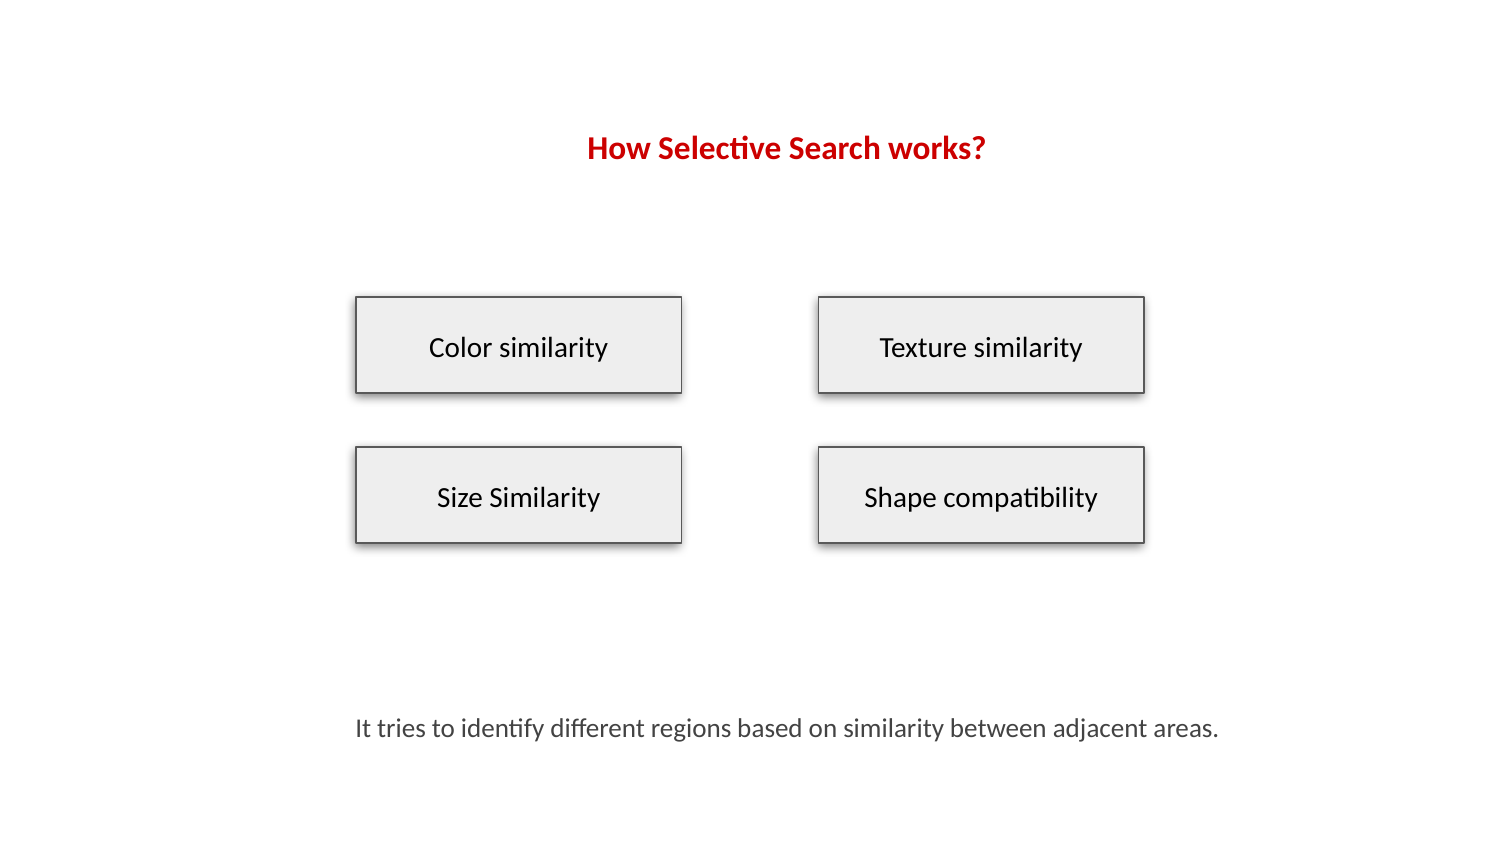

How Selective Search works?
Color similarity
Texture similarity
Size Similarity
Shape compatibility
It tries to identify different regions based on similarity between adjacent areas.